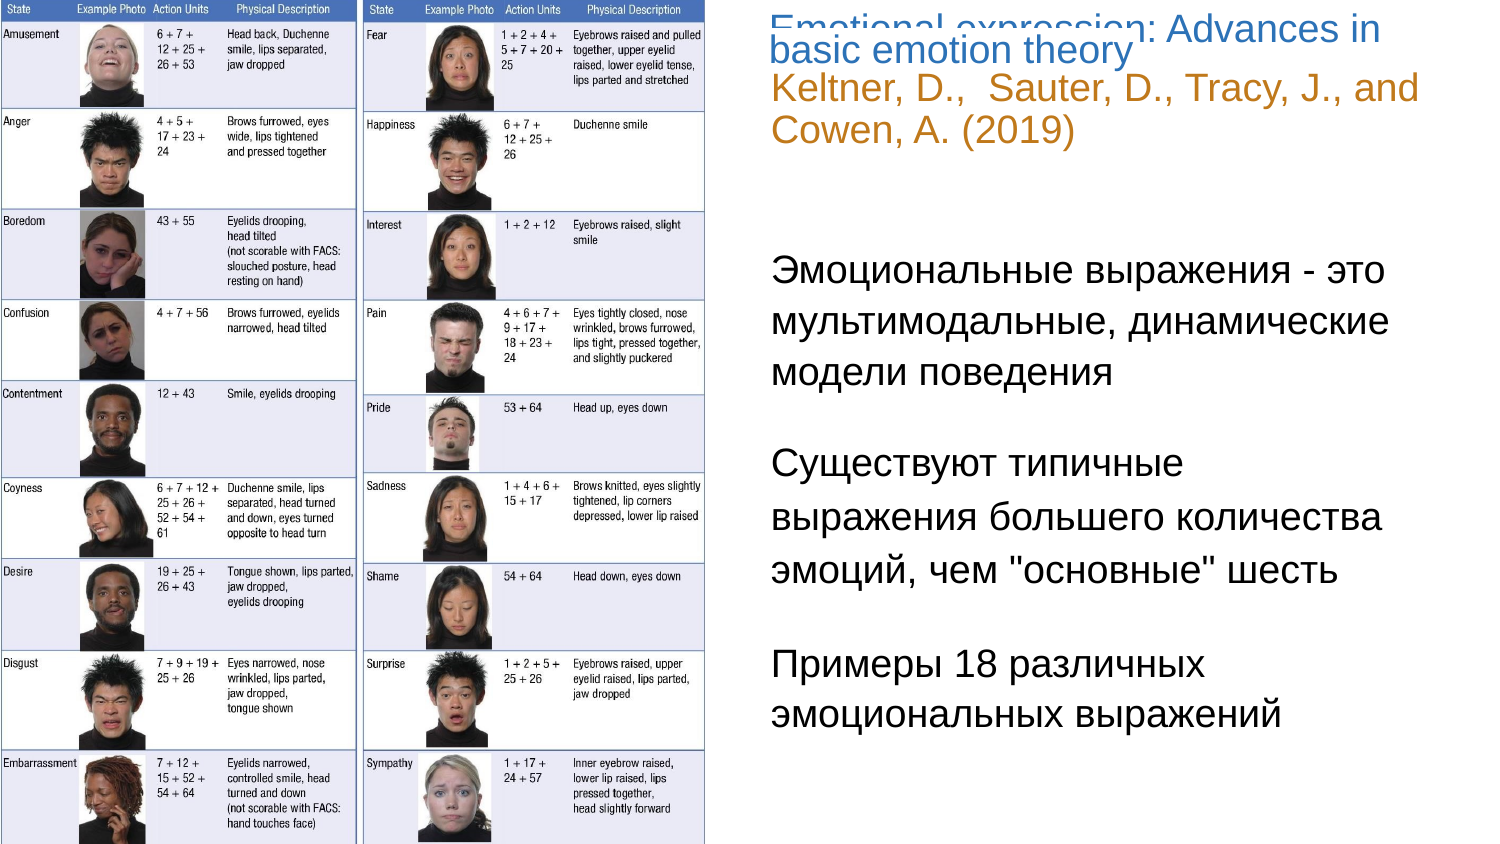

# Emotional expression: Advances in basic emotion theory
Keltner, D.,  Sauter, D., Tracy, J., and Cowen, A. (2019)
Эмоциональные выражения - это мультимодальные, динамические модели поведения

Существуют типичные выражения большего количества эмоций, чем "основные" шесть

Примеры 18 различных эмоциональных выражений